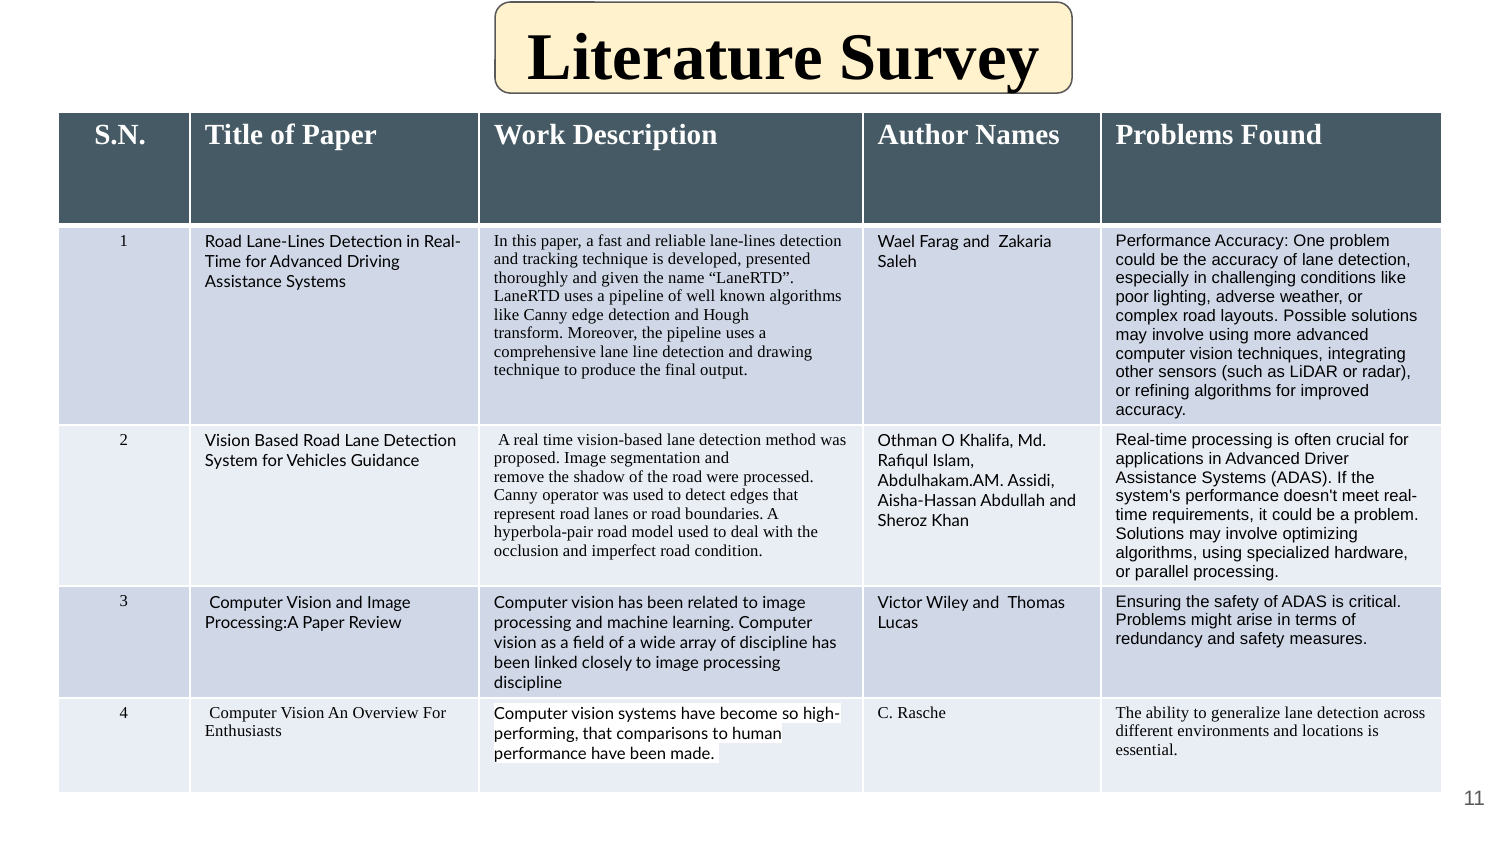

Literature Survey

| S.N. | Title of Paper | Work Description | Author Names | Problems Found |
| --- | --- | --- | --- | --- |
| 1 | Road Lane-Lines Detection in Real-Time for Advanced Driving Assistance Systems | In this paper, a fast and reliable lane-lines detection and tracking technique is developed, presented thoroughly and given the name “LaneRTD”. LaneRTD uses a pipeline of well known algorithms like Canny edge detection and Hough transform. Moreover, the pipeline uses a comprehensive lane line detection and drawing technique to produce the final output. | Wael Farag and Zakaria Saleh | Performance Accuracy: One problem could be the accuracy of lane detection, especially in challenging conditions like poor lighting, adverse weather, or complex road layouts. Possible solutions may involve using more advanced computer vision techniques, integrating other sensors (such as LiDAR or radar), or refining algorithms for improved accuracy. |
| 2 | Vision Based Road Lane Detection System for Vehicles Guidance | A real time vision-based lane detection method was proposed. Image segmentation and remove the shadow of the road were processed. Canny operator was used to detect edges that represent road lanes or road boundaries. A hyperbola-pair road model used to deal with the occlusion and imperfect road condition. | Othman O Khalifa, Md. Rafiqul Islam, Abdulhakam.AM. Assidi, Aisha-Hassan Abdullah and Sheroz Khan | Real-time processing is often crucial for applications in Advanced Driver Assistance Systems (ADAS). If the system's performance doesn't meet real-time requirements, it could be a problem. Solutions may involve optimizing algorithms, using specialized hardware, or parallel processing. |
| 3 | Computer Vision and Image Processing:A Paper Review | Computer vision has been related to image processing and machine learning. Computer vision as a field of a wide array of discipline has been linked closely to image processing discipline | Victor Wiley and Thomas Lucas | Ensuring the safety of ADAS is critical. Problems might arise in terms of redundancy and safety measures. |
| 4 | Computer Vision An Overview For Enthusiasts | Computer vision systems have become so high-performing, that comparisons to human performance have been made. | C. Rasche | The ability to generalize lane detection across different environments and locations is essential. |
11